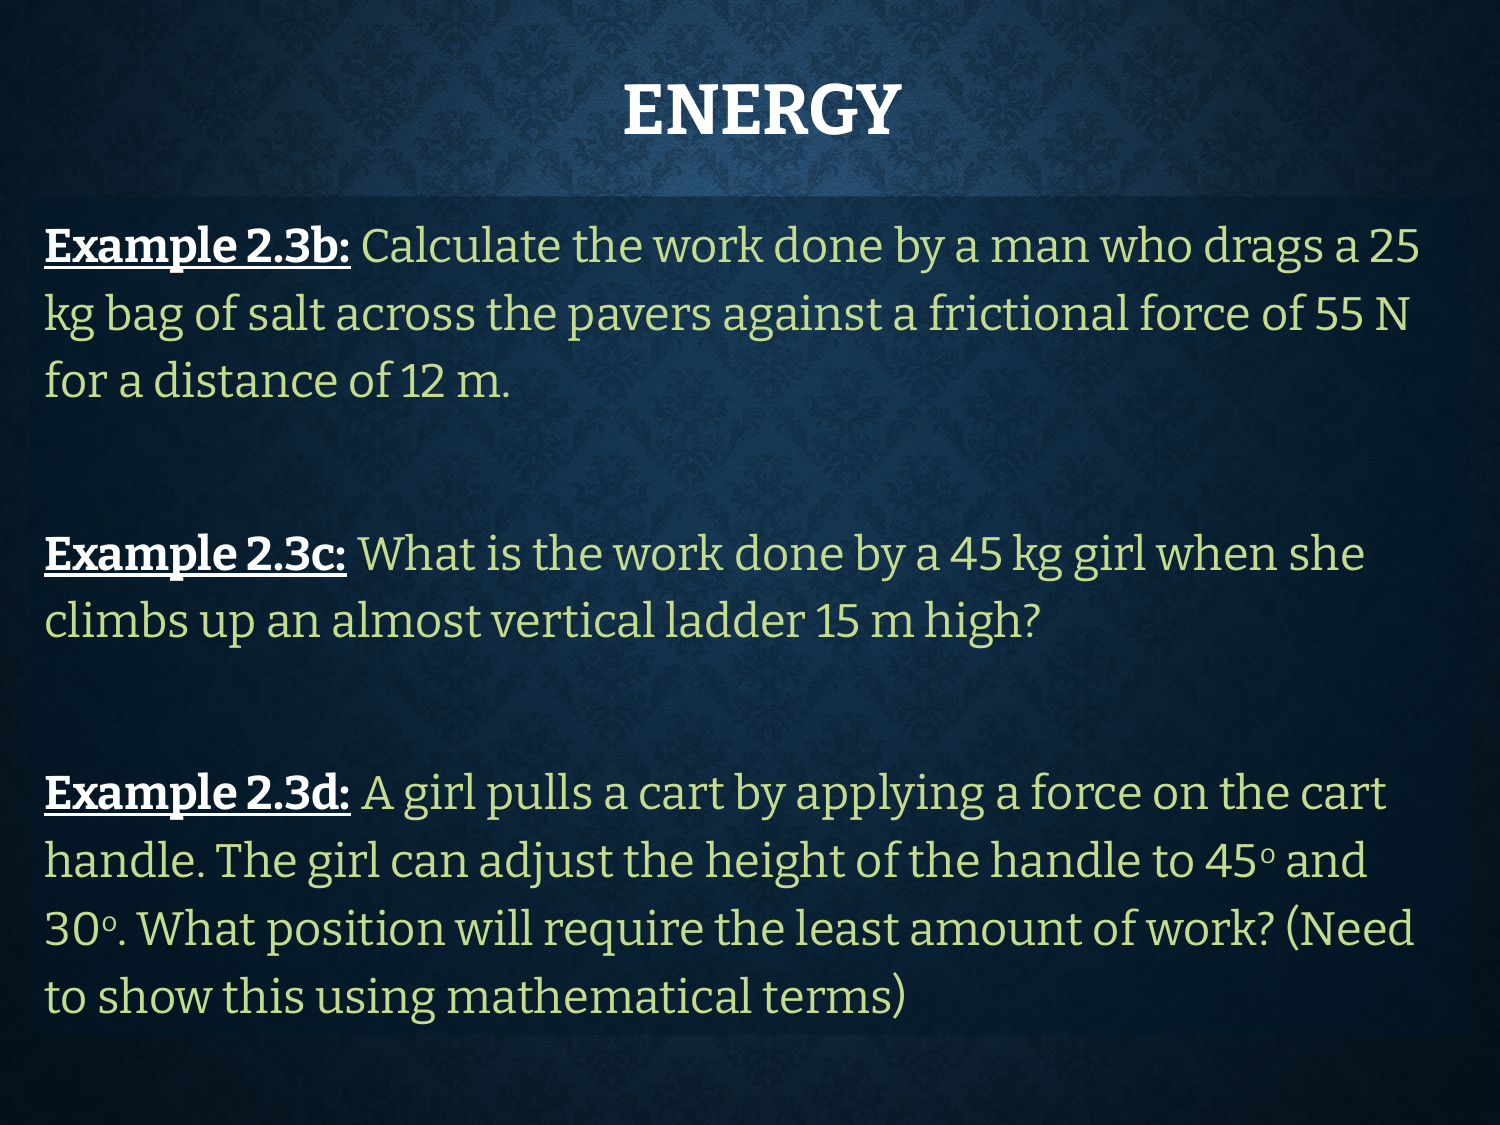

# Energy
Example 2.3b: Calculate the work done by a man who drags a 25 kg bag of salt across the pavers against a frictional force of 55 N for a distance of 12 m.

Example 2.3c: What is the work done by a 45 kg girl when she climbs up an almost vertical ladder 15 m high?

Example 2.3d: A girl pulls a cart by applying a force on the cart handle. The girl can adjust the height of the handle to 45o and 30o. What position will require the least amount of work? (Need to show this using mathematical terms)